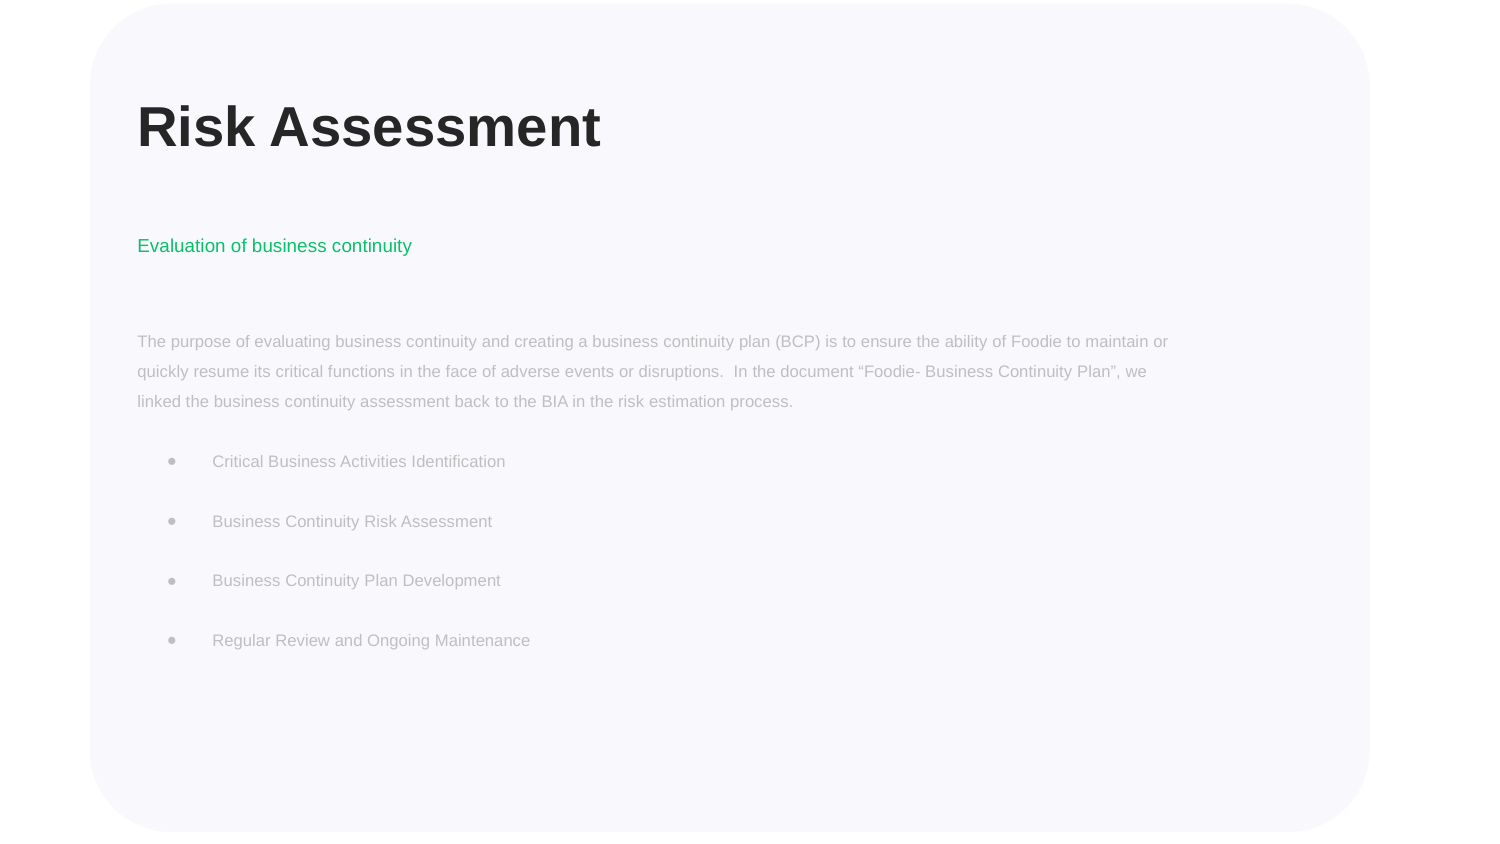

Risk Assessment

The purpose of evaluating business continuity and creating a business continuity plan (BCP) is to ensure the ability of Foodie to maintain or quickly resume its critical functions in the face of adverse events or disruptions.  In the document “Foodie- Business Continuity Plan”, we linked the business continuity assessment back to the BIA in the risk estimation process.

Critical Business Activities Identification

Business Continuity Risk Assessment

Business Continuity Plan Development

Regular Review and Ongoing Maintenance

Evaluation of business continuity